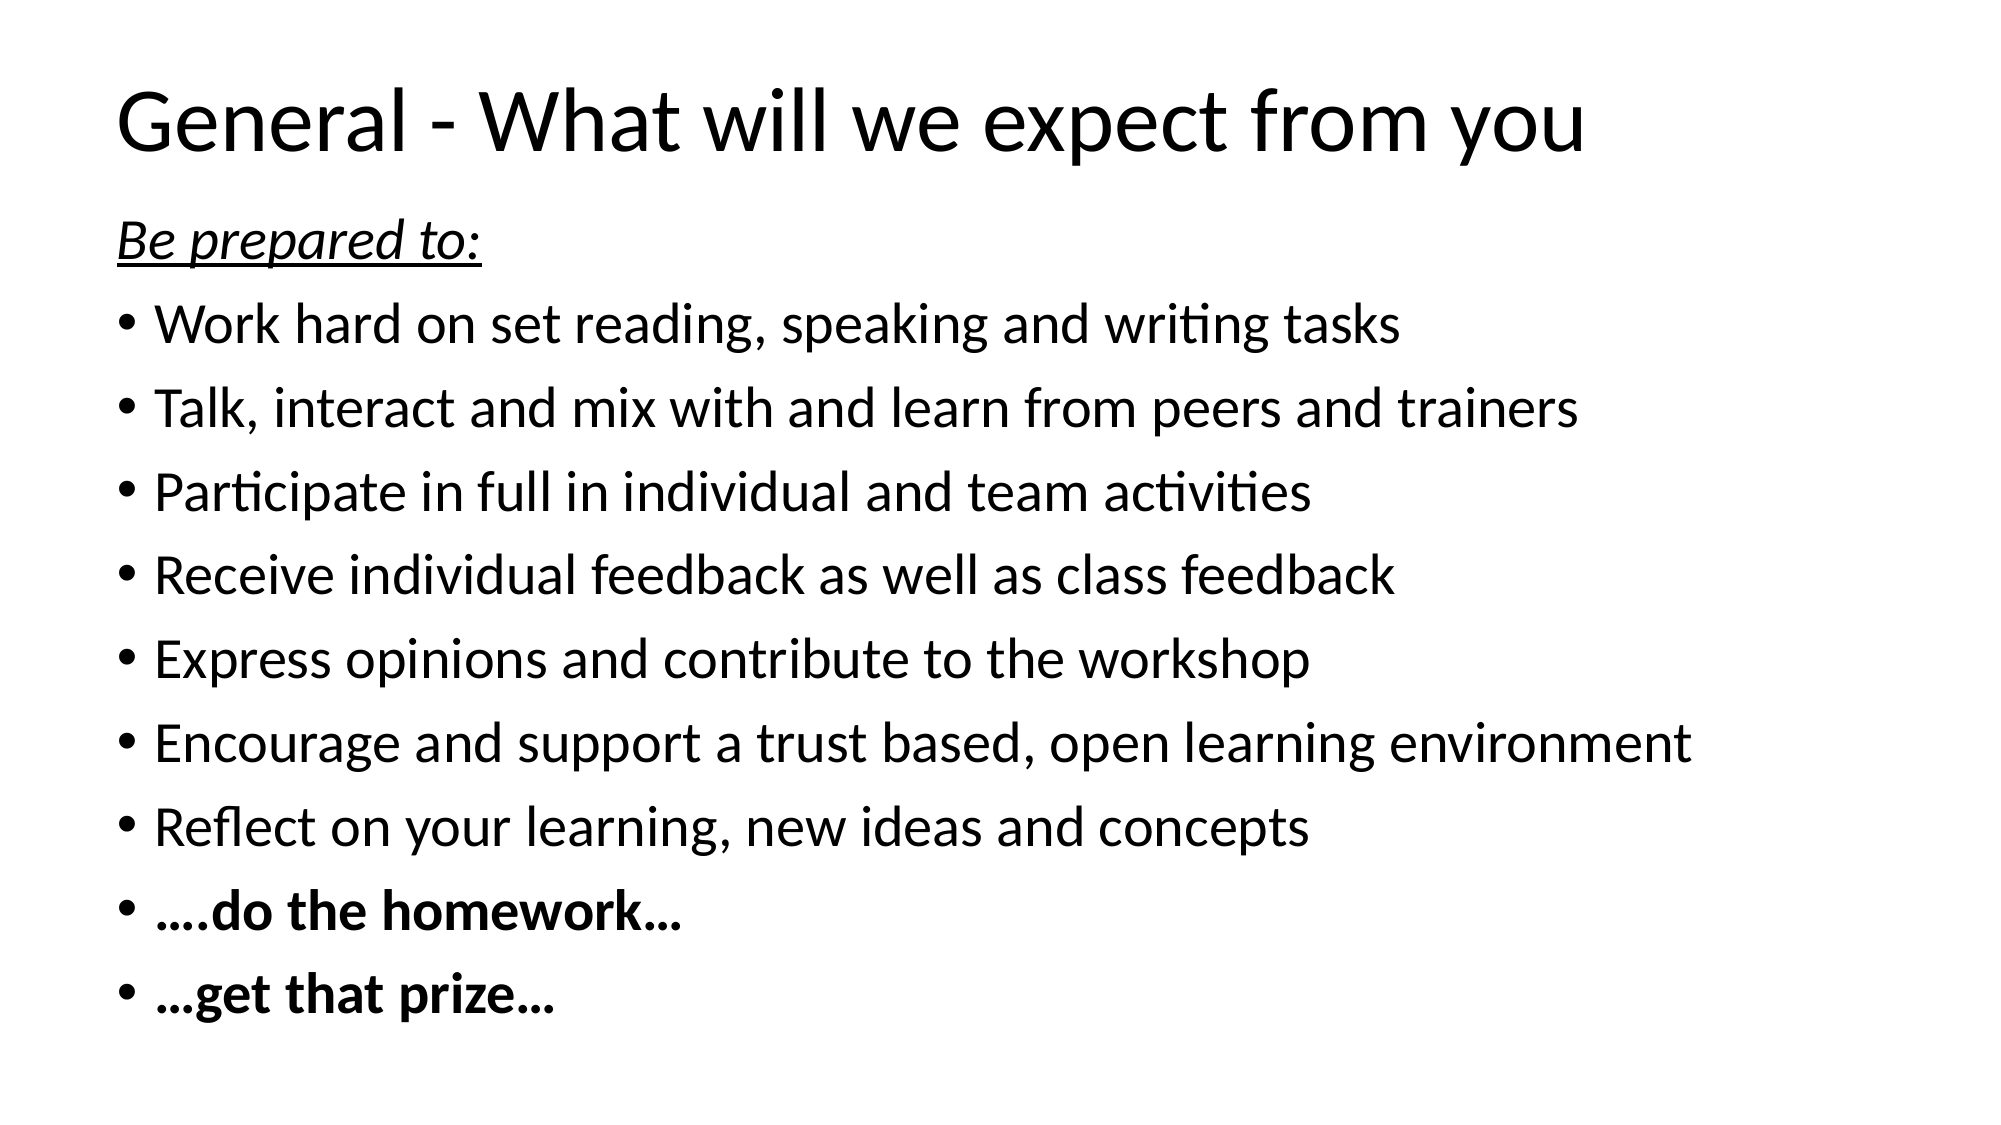

# General - What will we expect from you
Be prepared to:
Work hard on set reading, speaking and writing tasks
Talk, interact and mix with and learn from peers and trainers
Participate in full in individual and team activities
Receive individual feedback as well as class feedback
Express opinions and contribute to the workshop
Encourage and support a trust based, open learning environment
Reflect on your learning, new ideas and concepts
….do the homework…
…get that prize…